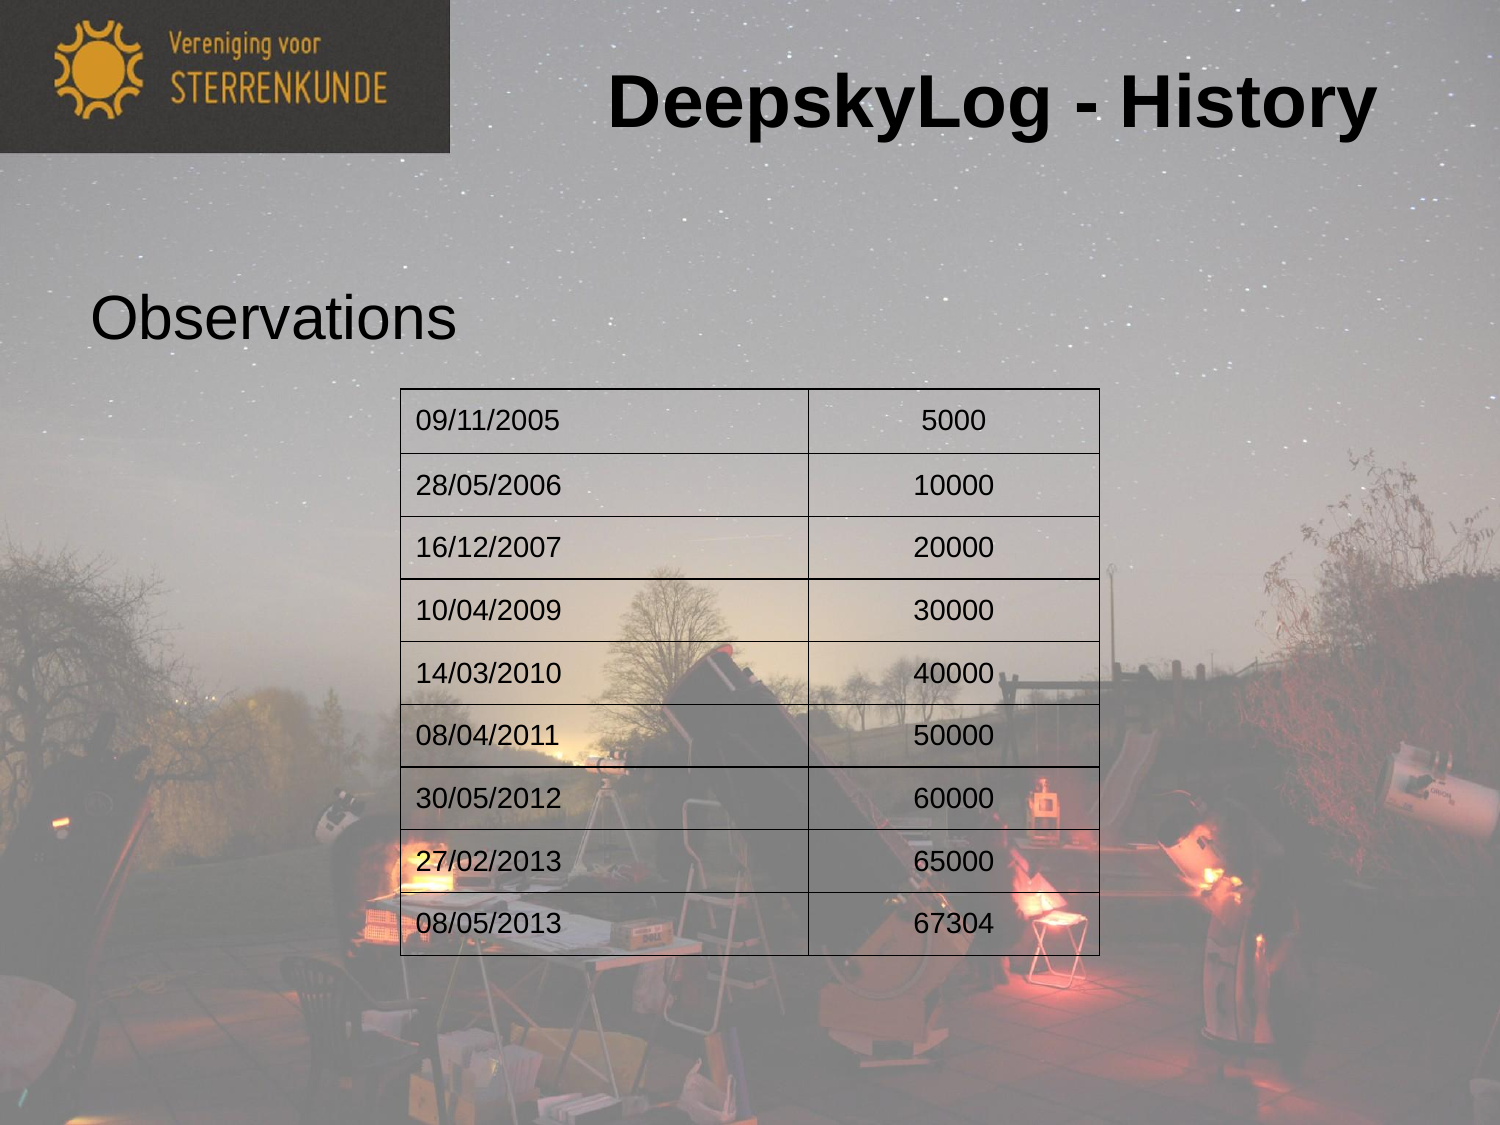

# DeepskyLog - History
Observations
| 09/11/2005 | 5000 |
| --- | --- |
| 28/05/2006 | 10000 |
| 16/12/2007 | 20000 |
| 10/04/2009 | 30000 |
| 14/03/2010 | 40000 |
| 08/04/2011 | 50000 |
| 30/05/2012 | 60000 |
| 27/02/2013 | 65000 |
| 08/05/2013 | 67304 |